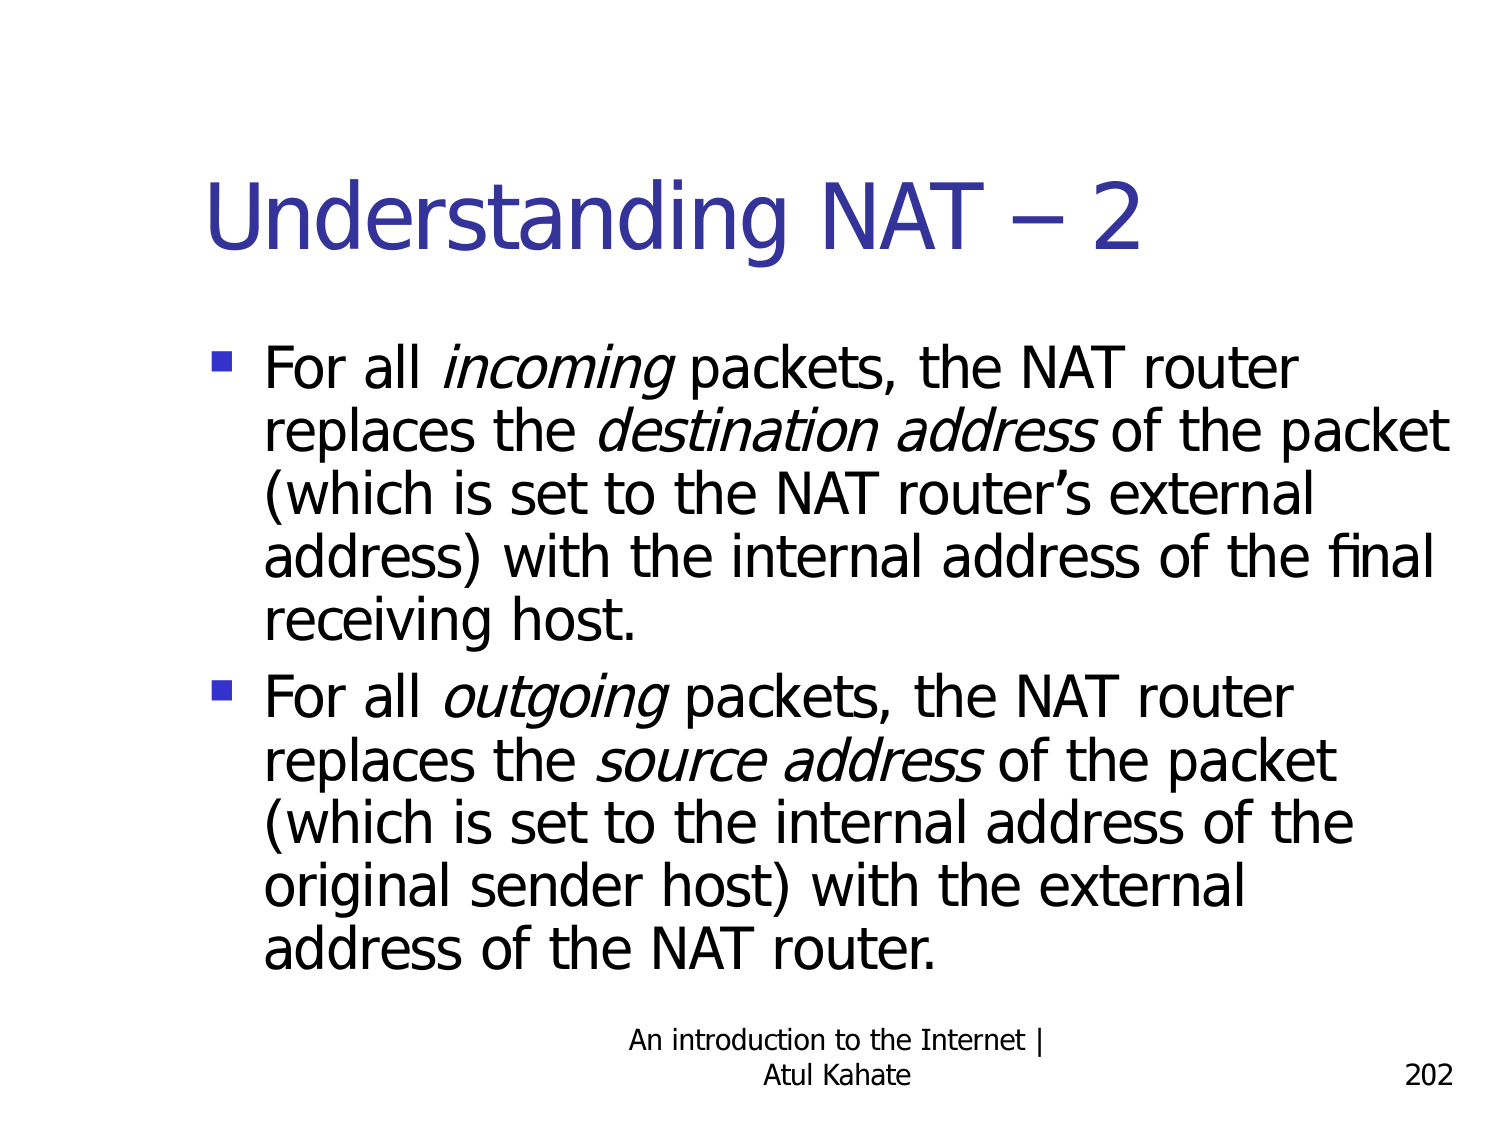

Understanding NAT – 2
For all incoming packets, the NAT router replaces the destination address of the packet (which is set to the NAT router’s external address) with the internal address of the final receiving host.
For all outgoing packets, the NAT router replaces the source address of the packet (which is set to the internal address of the original sender host) with the external address of the NAT router.

An introduction to the Internet | Atul Kahate
202